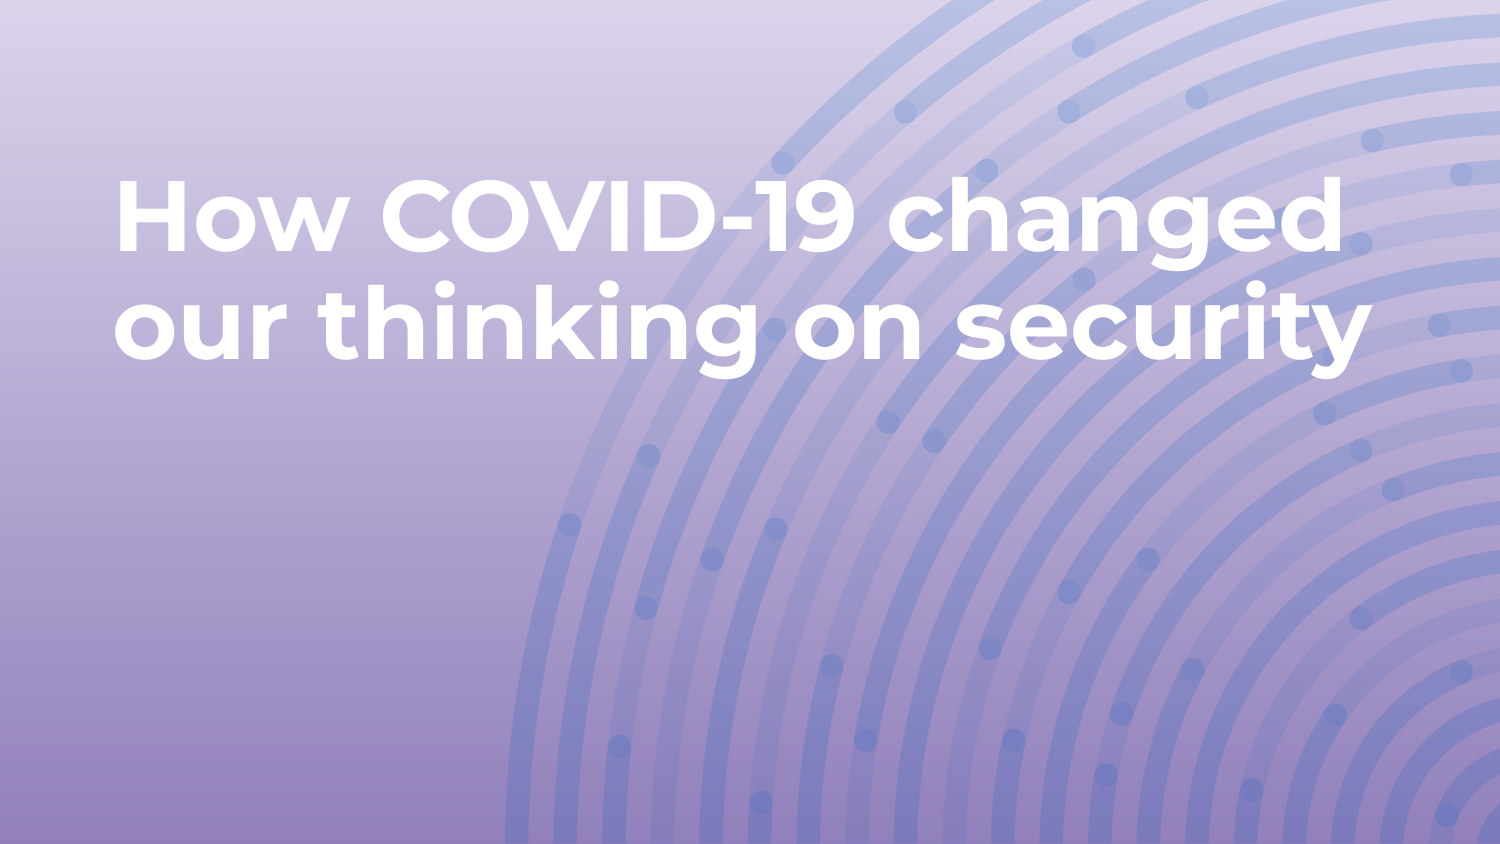

# How COVID-19 changed our thinking on security